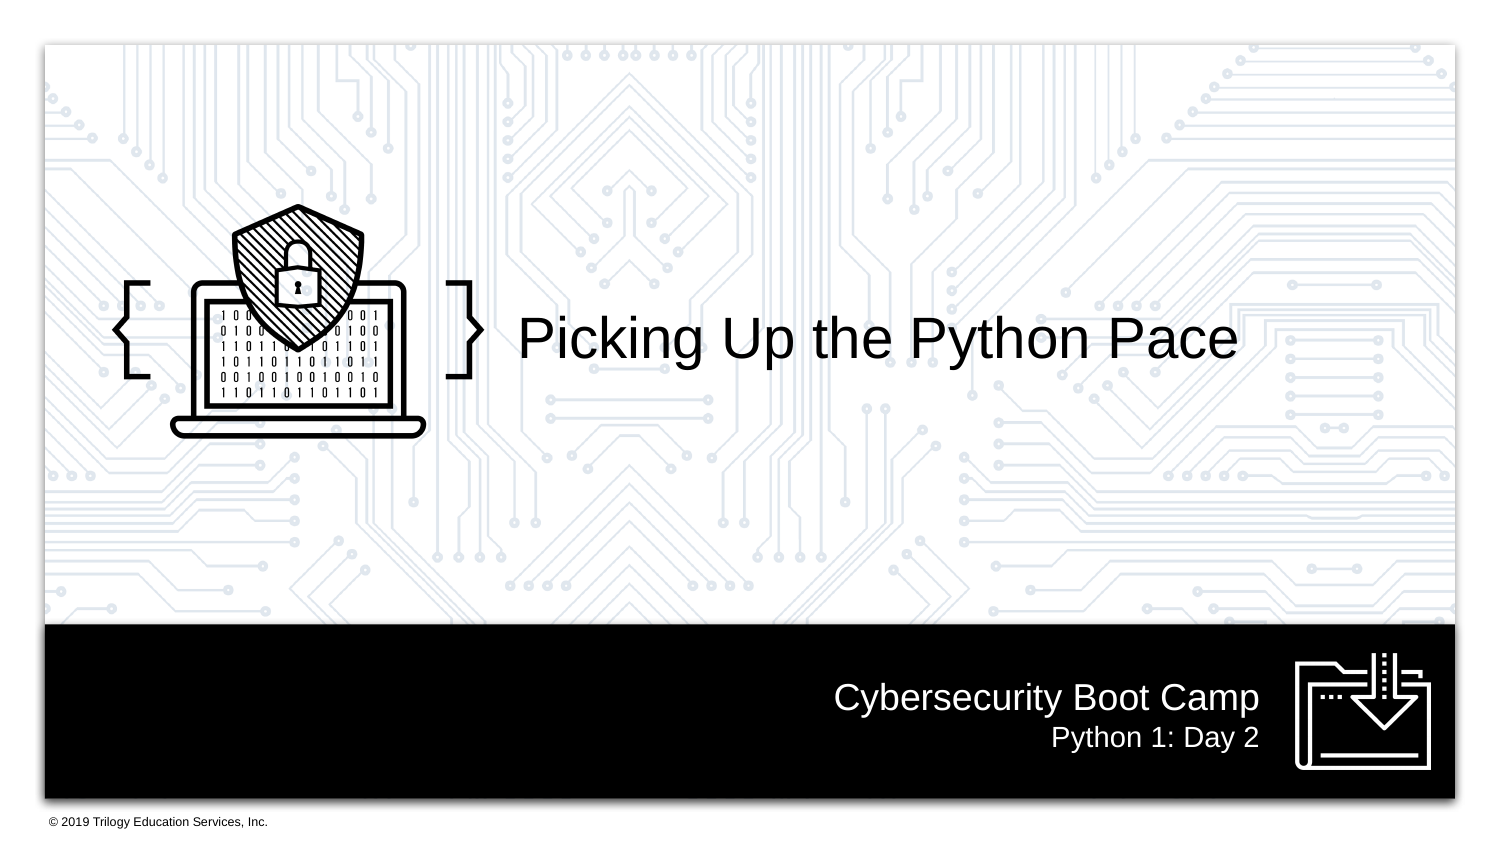

Picking Up the Python Pace
# Python 1: Day 2